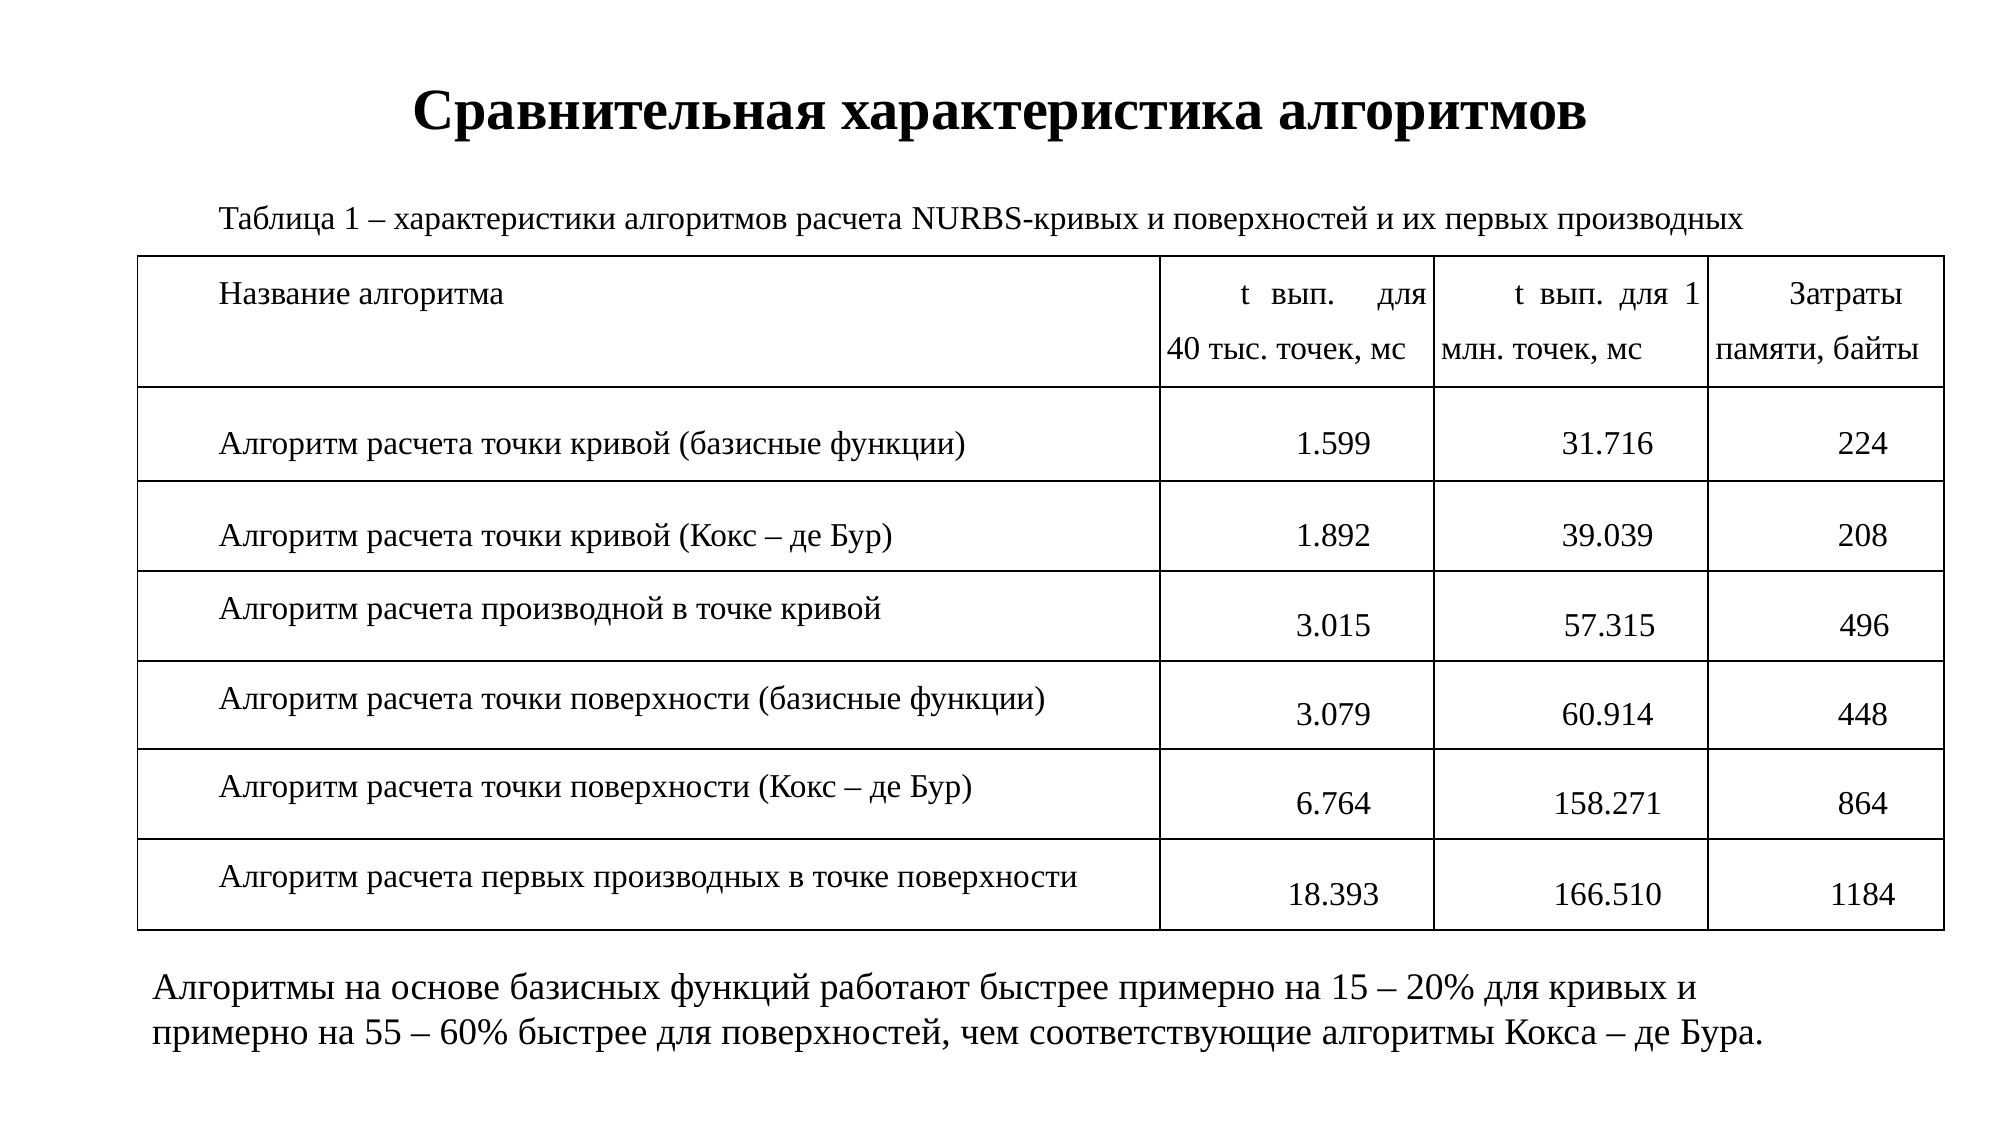

# Сравнительная характеристика алгоритмов
| Таблица 1 – характеристики алгоритмов расчета NURBS-кривых и поверхностей и их первых производных |  |  |  |
| --- | --- | --- | --- |
| Название алгоритма | t вып. для 40 тыс. точек, мс | t вып. для 1 млн. точек, мс | Затраты памяти, байты |
| Алгоритм расчета точки кривой (базисные функции) | 1.599 | 31.716 | 224 |
| Алгоритм расчета точки кривой (Кокс – де Бур) | 1.892 | 39.039 | 208 |
| Алгоритм расчета производной в точке кривой | 3.015 | 57.315 | 496 |
| Алгоритм расчета точки поверхности (базисные функции) | 3.079 | 60.914 | 448 |
| Алгоритм расчета точки поверхности (Кокс – де Бур) | 6.764 | 158.271 | 864 |
| Алгоритм расчета первых производных в точке поверхности | 18.393 | 166.510 | 1184 |
Алгоритмы на основе базисных функций работают быстрее примерно на 15 – 20% для кривых и примерно на 55 – 60% быстрее для поверхностей, чем соответствующие алгоритмы Кокса – де Бура.